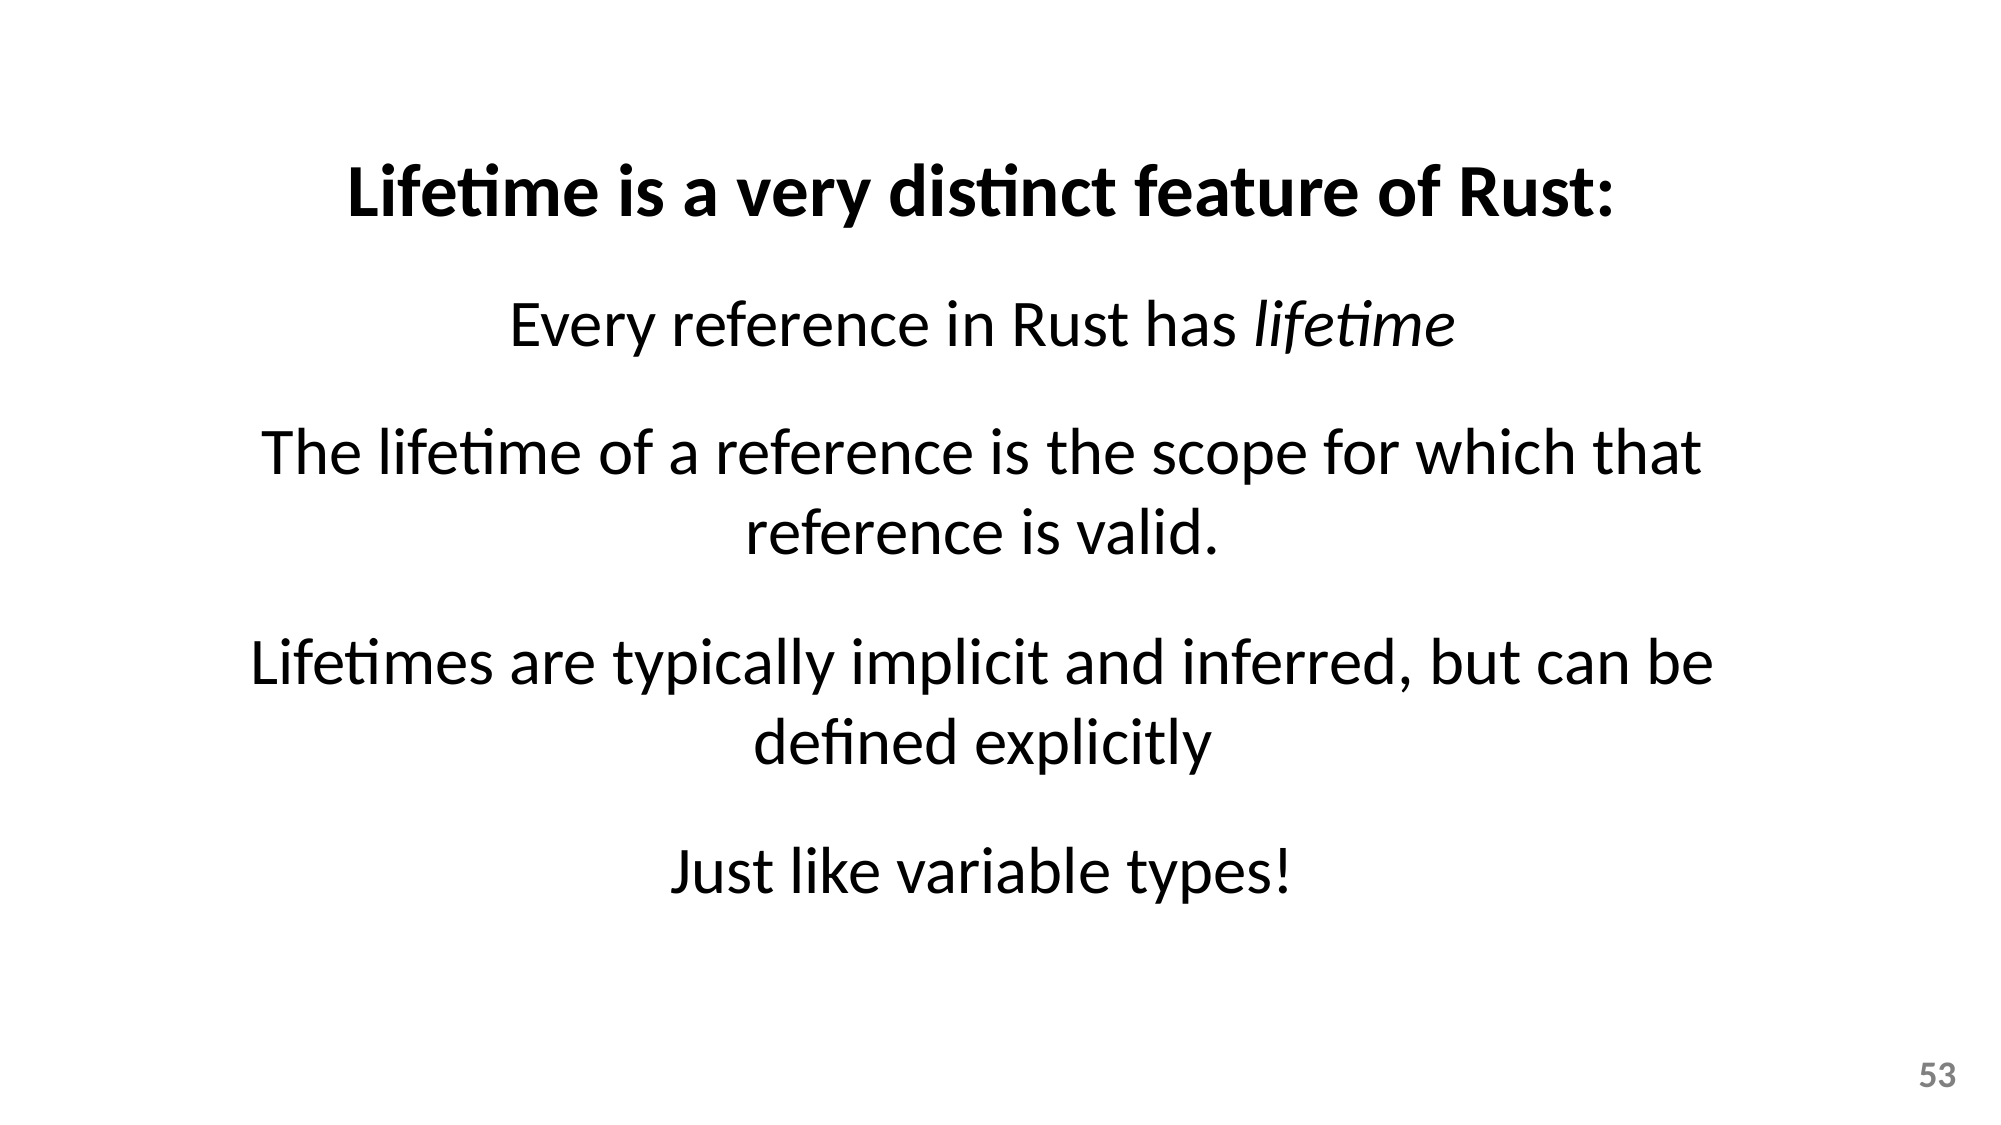

Lifetime is a very distinct feature of Rust:
Every reference in Rust has lifetime
The lifetime of a reference is the scope for which that reference is valid.
Lifetimes are typically implicit and inferred, but can be defined explicitly
Just like variable types!
53